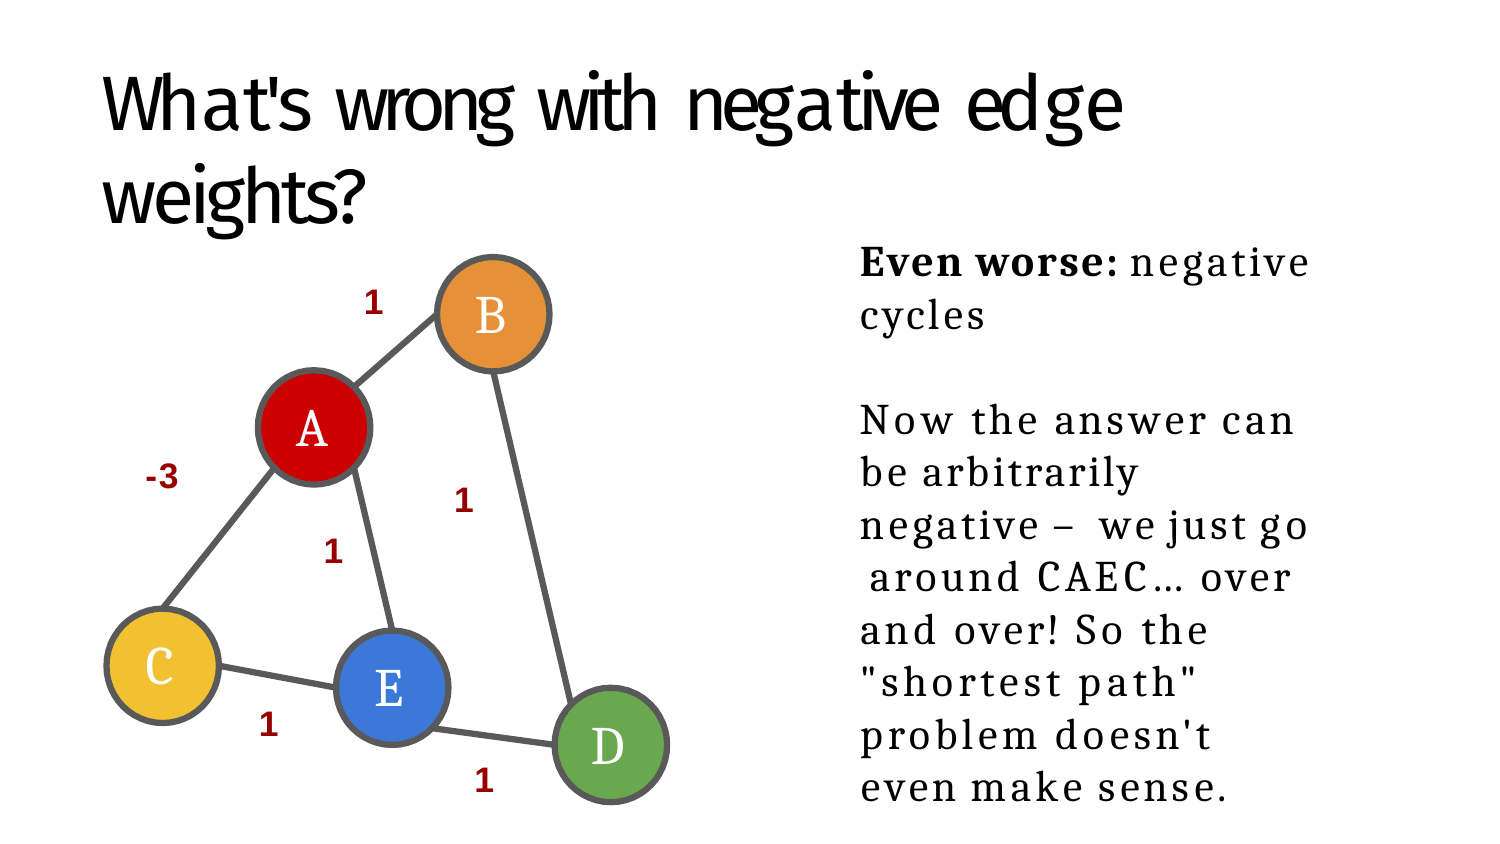

# What's wrong with negative edge weights?
Even worse: negative

1
B
cycles

Now the answer can  be arbitrarily  negative – we just go  around CAEC… over  and over! So the  "shortest path"  problem doesn't  even make sense.
A
-3
1
1

C
E

1
D

1